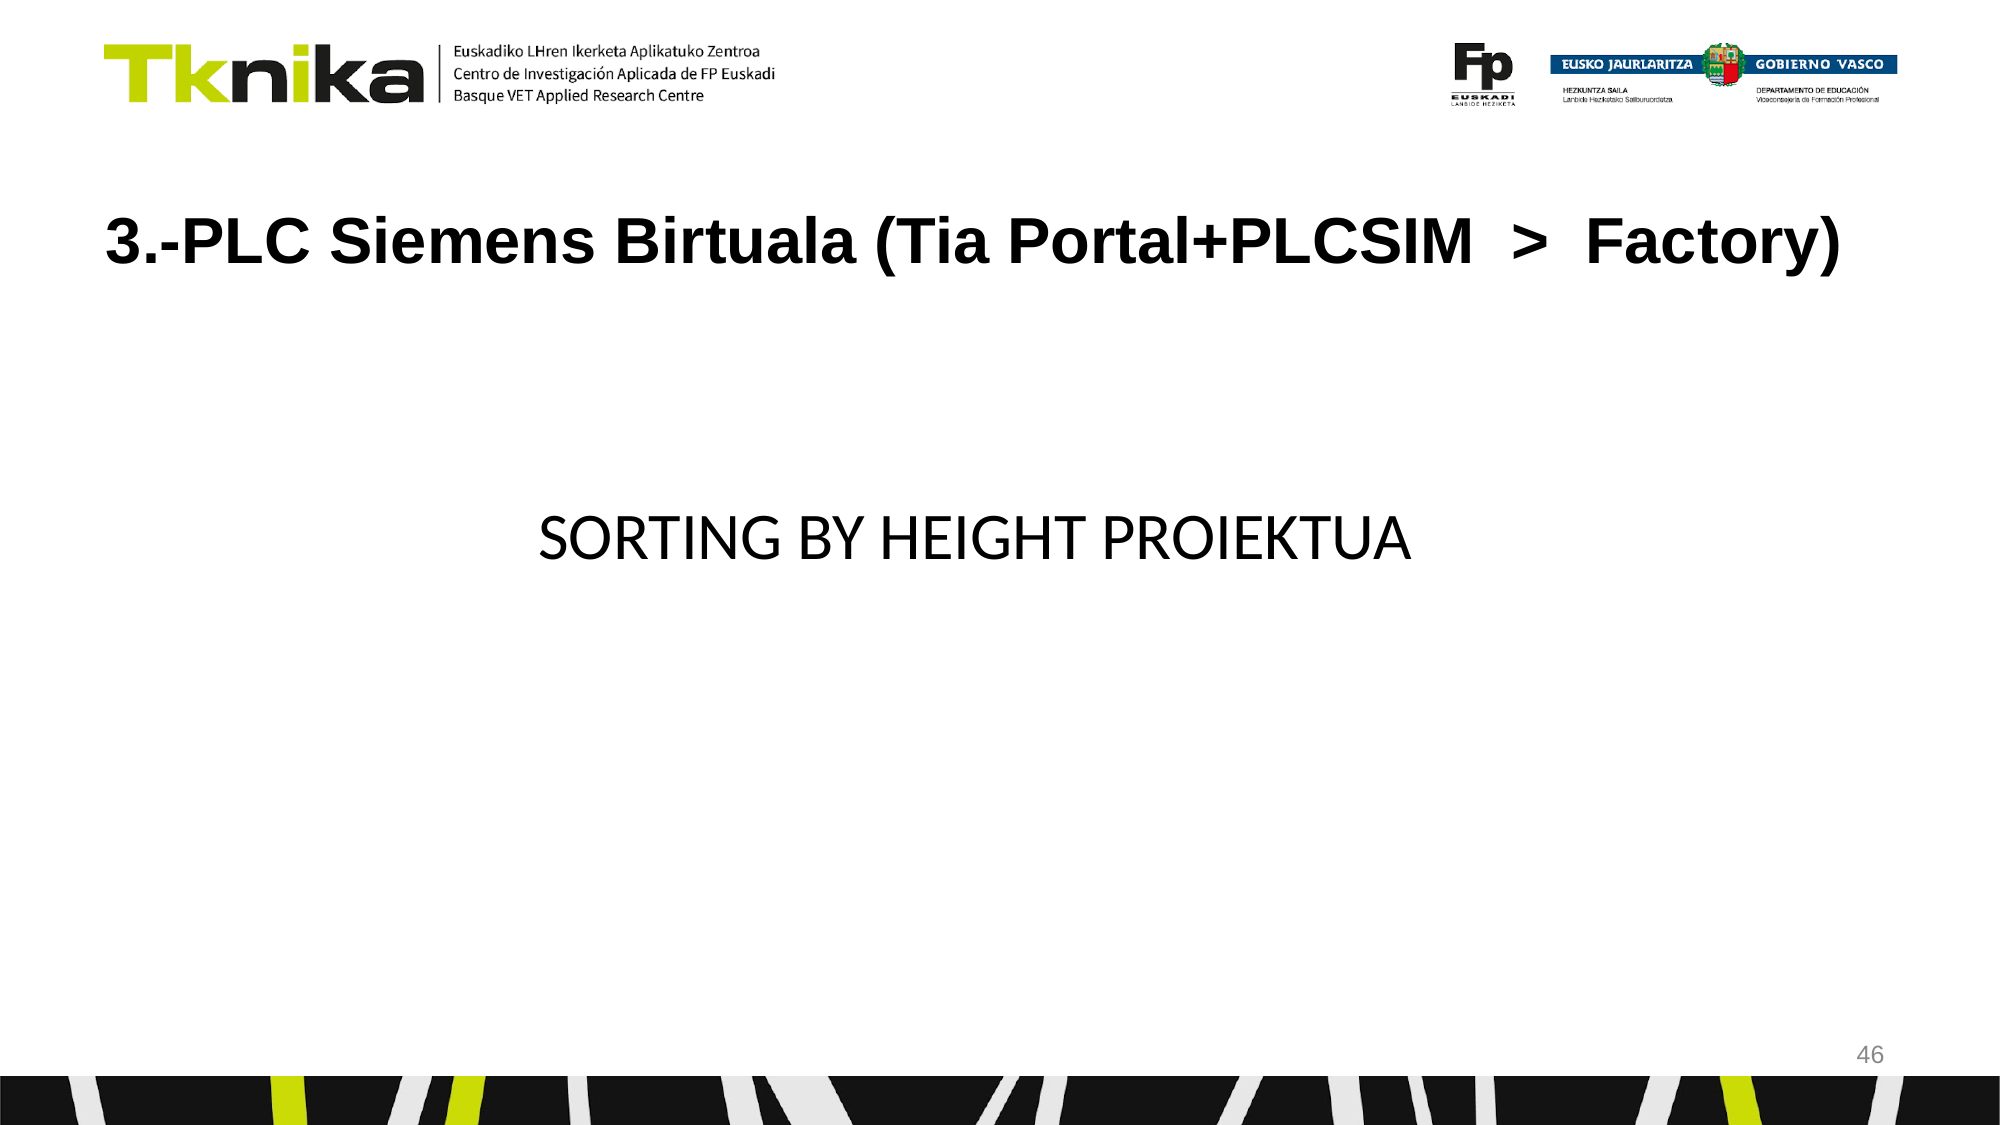

# 3.-PLC Siemens Birtuala (Tia Portal+PLCSIM  >  Factory)
SORTING BY HEIGHT PROIEKTUA
46